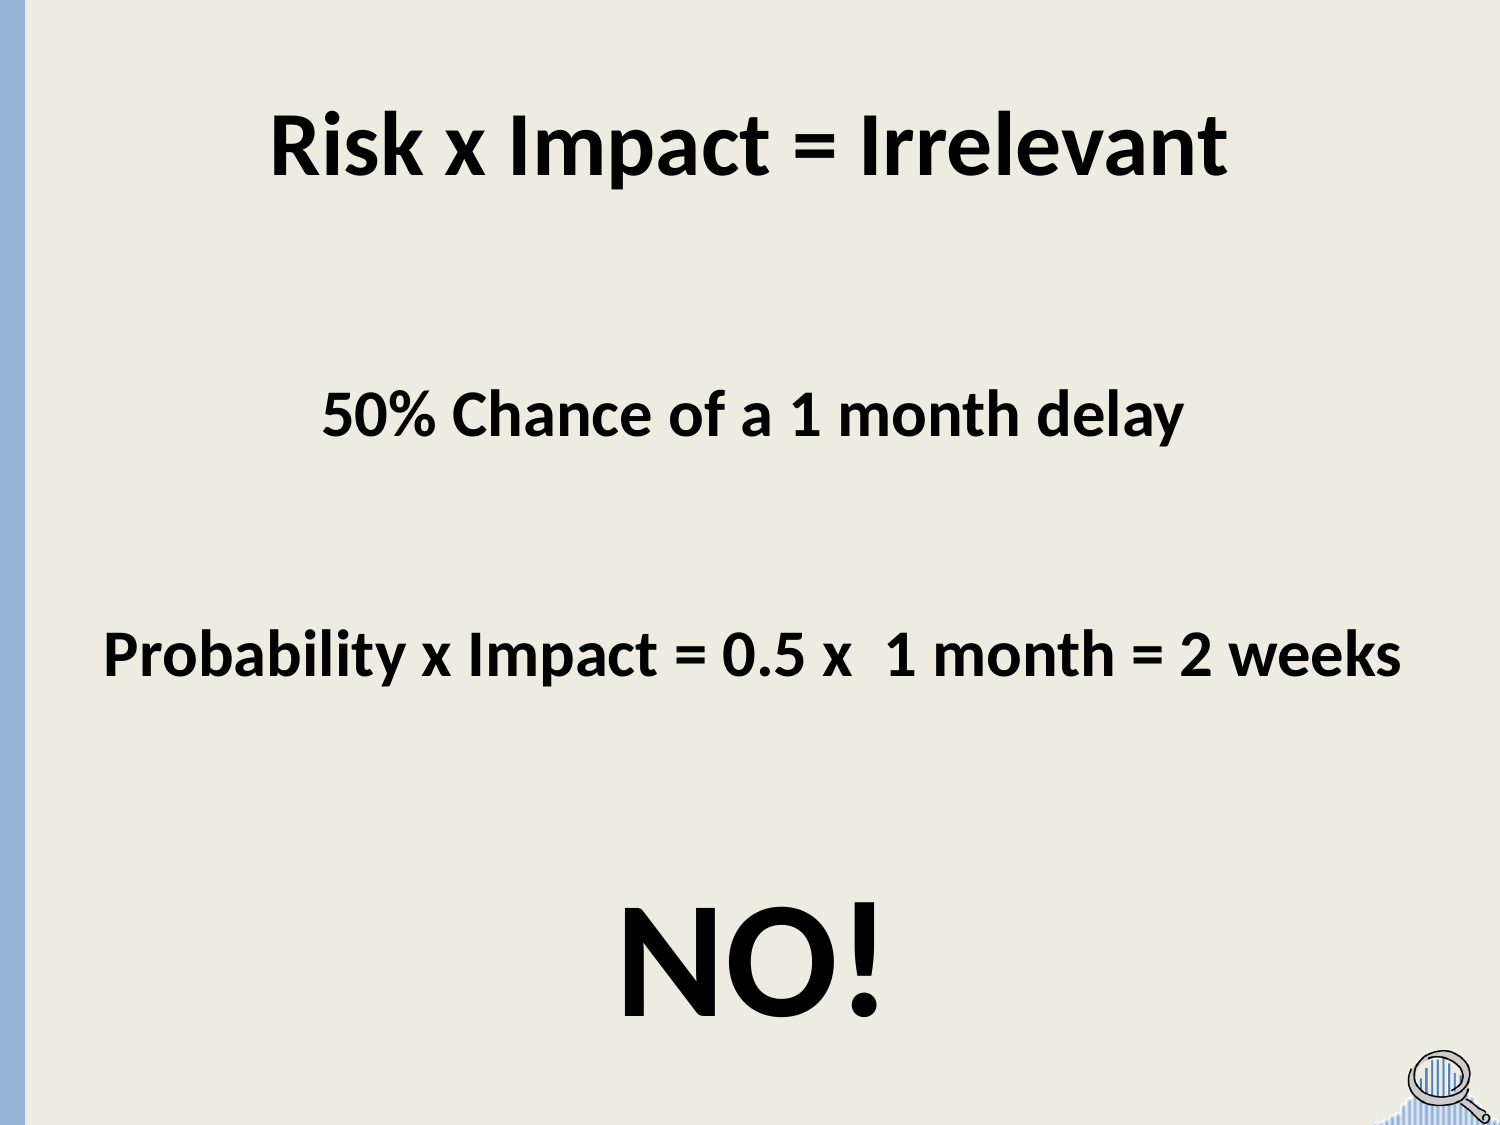

# Risk x Impact = Irrelevant
50% Chance of a 1 month delay

Probability x Impact = 0.5 x  1 month = 2 weeks

NO!